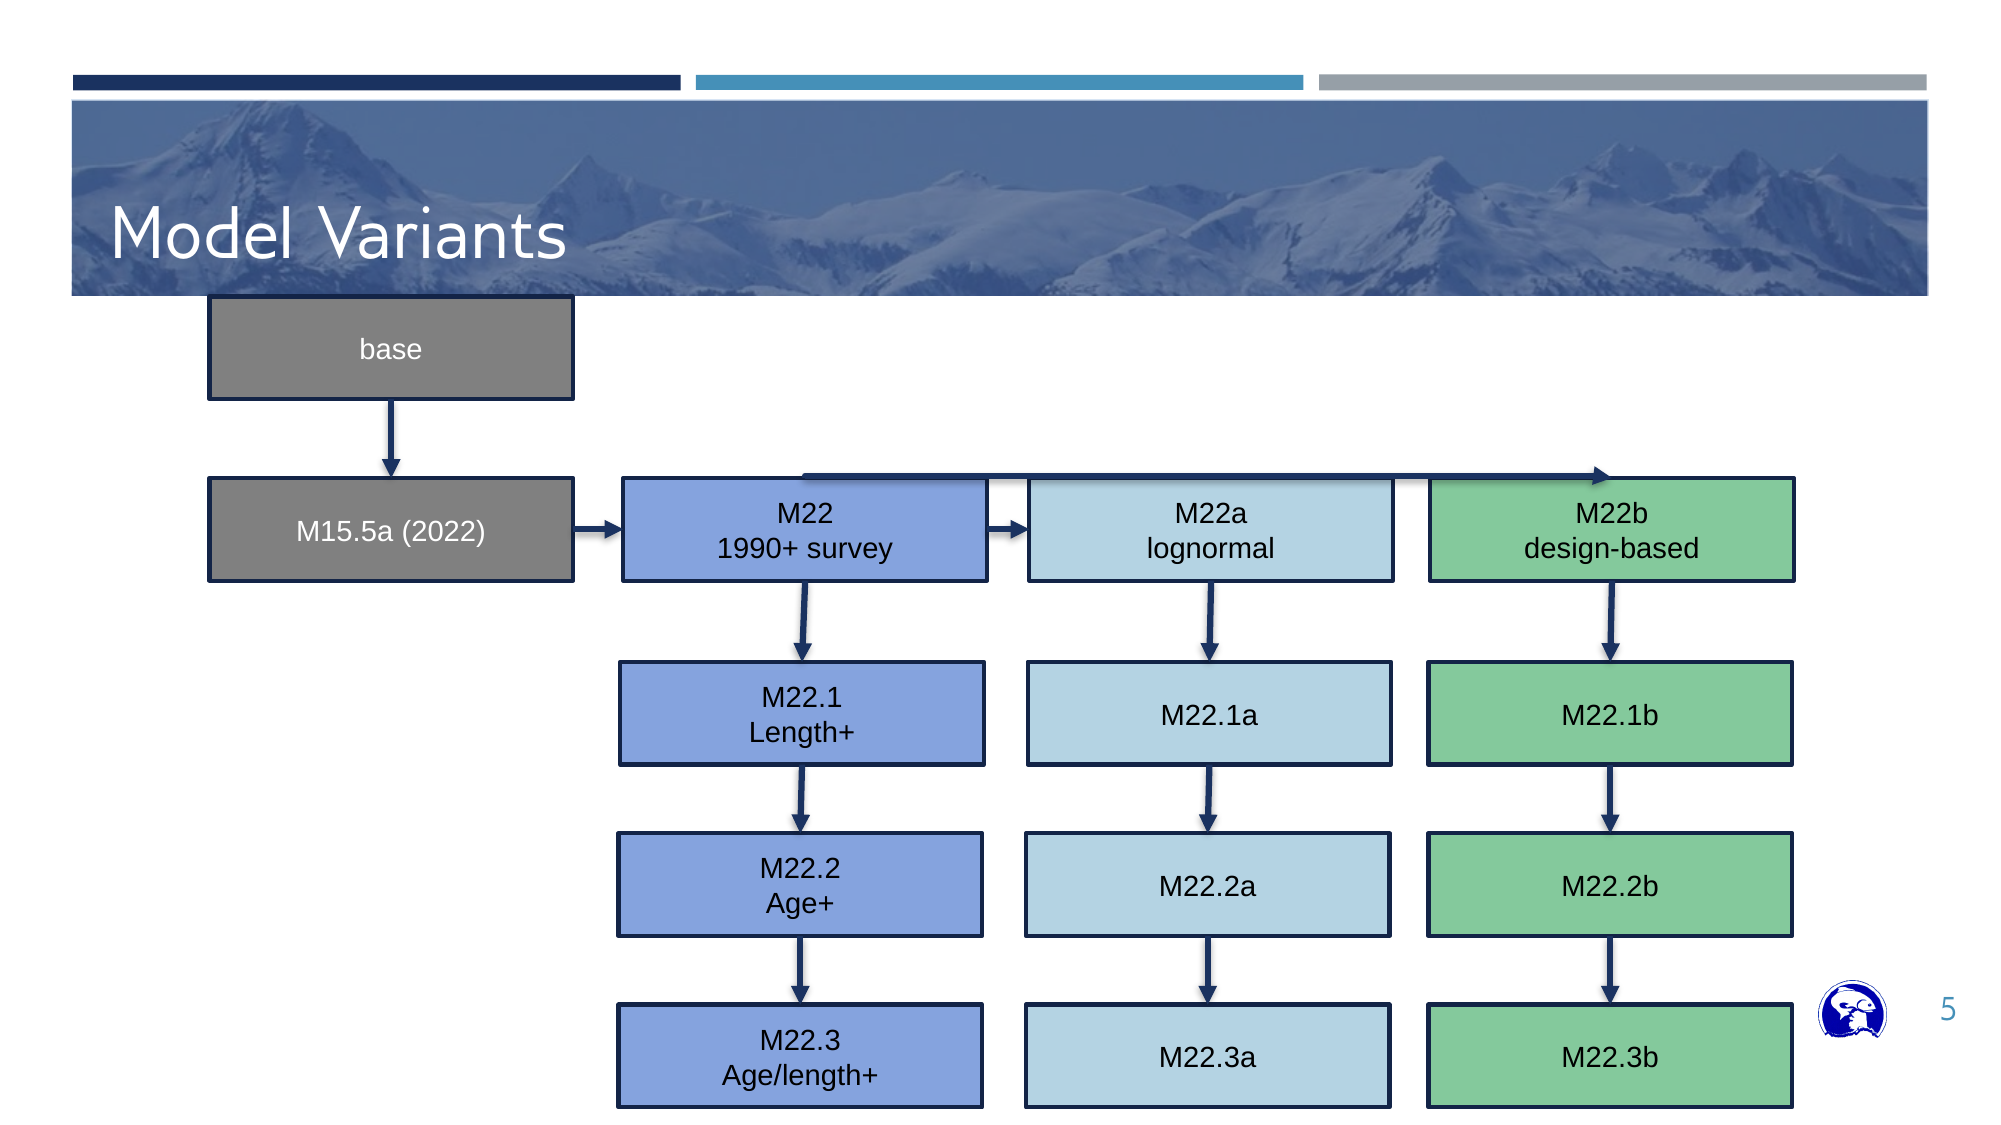

# Model Variants
base
M15.5a (2022)
M22
1990+ survey
M22a
lognormal
M22b
design-based
M22.1
Length+
M22.1a
M22.1b
M22.2
Age+
M22.2a
M22.2b
5
M22.3
Age/length+
M22.3a
M22.3b